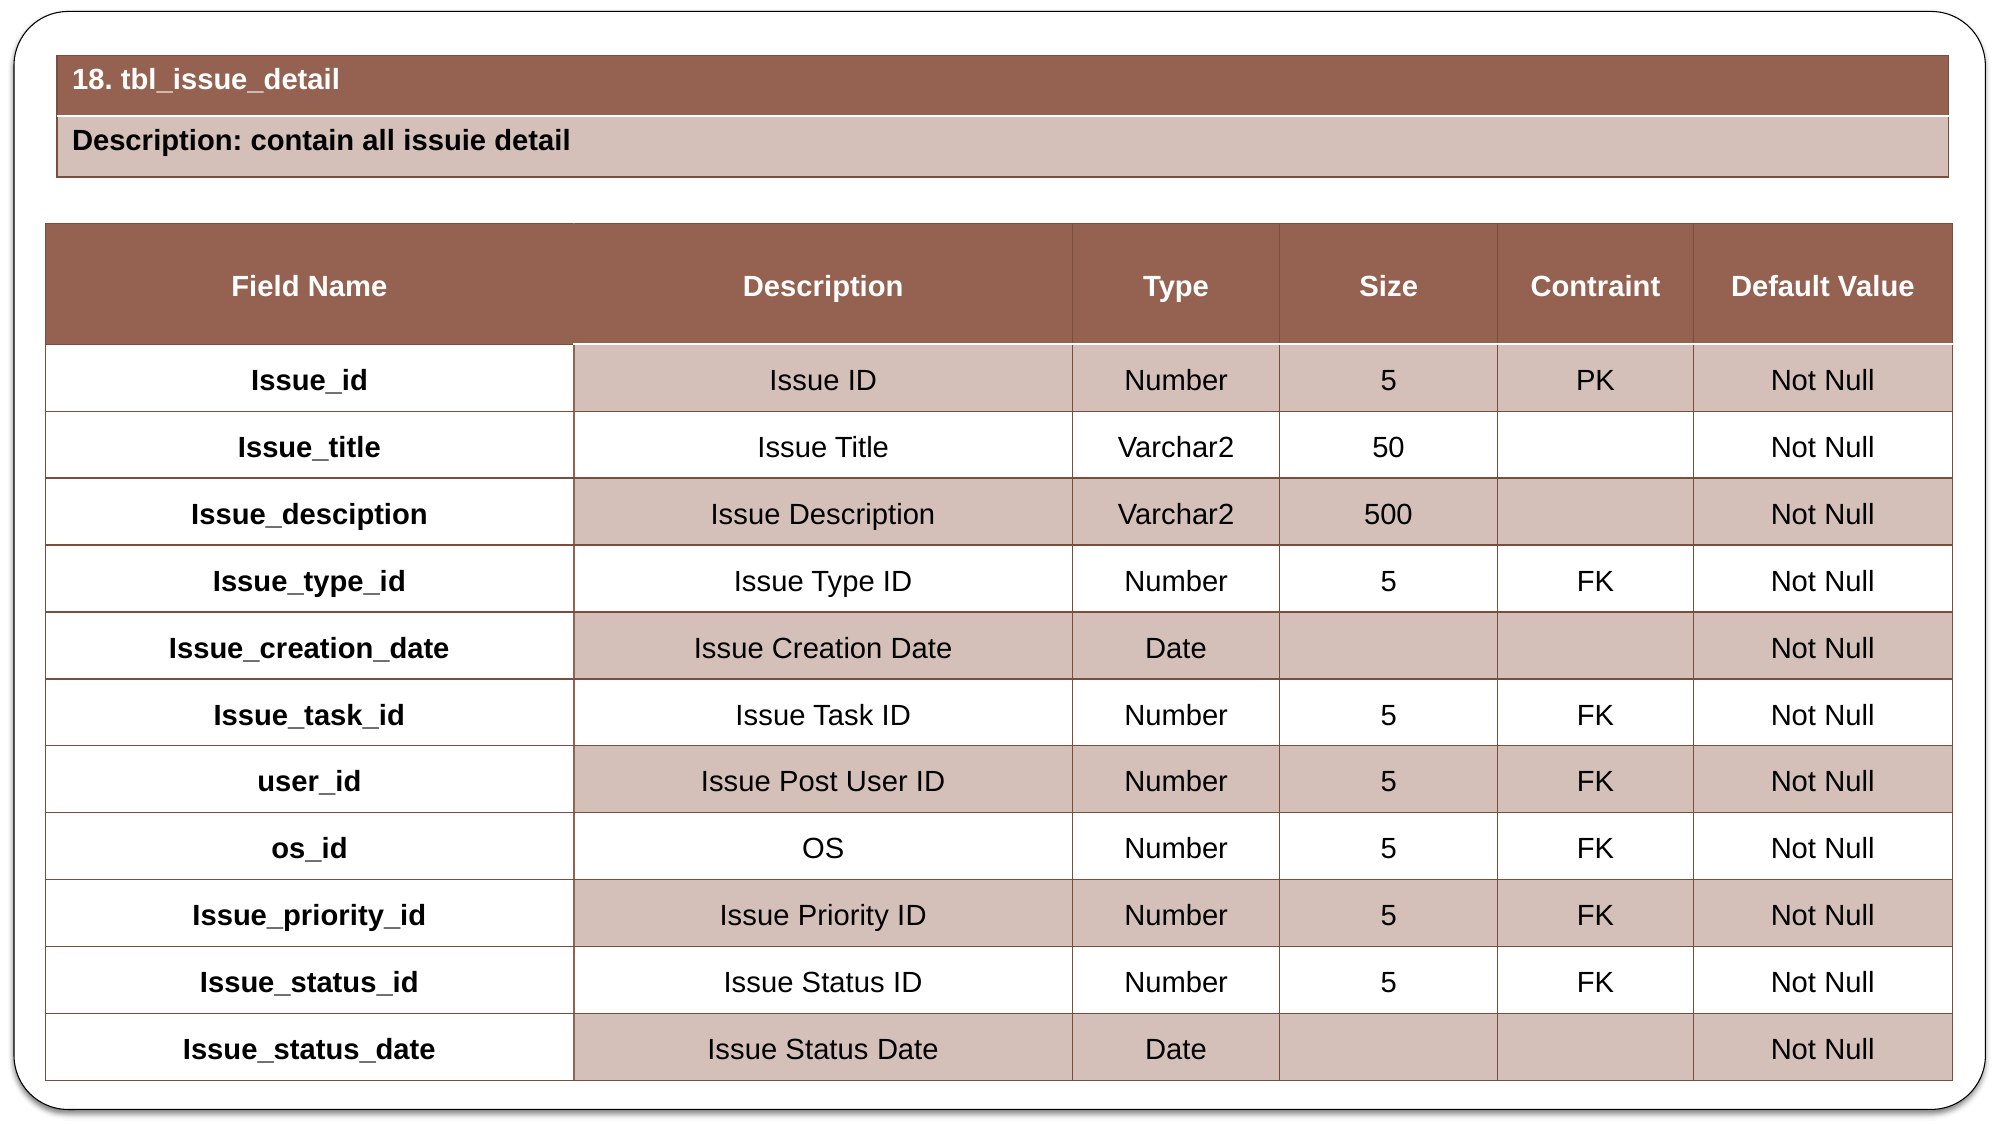

| 18. tbl\_issue\_detail |
| --- |
| Description: contain all issuie detail |
| Field Name | Description | Type | Size | Contraint | Default Value |
| --- | --- | --- | --- | --- | --- |
| Issue\_id | Issue ID | Number | 5 | PK | Not Null |
| Issue\_title | Issue Title | Varchar2 | 50 |  | Not Null |
| Issue\_desciption | Issue Description | Varchar2 | 500 |  | Not Null |
| Issue\_type\_id | Issue Type ID | Number | 5 | FK | Not Null |
| Issue\_creation\_date | Issue Creation Date | Date |  |  | Not Null |
| Issue\_task\_id | Issue Task ID | Number | 5 | FK | Not Null |
| user\_id | Issue Post User ID | Number | 5 | FK | Not Null |
| os\_id | OS | Number | 5 | FK | Not Null |
| Issue\_priority\_id | Issue Priority ID | Number | 5 | FK | Not Null |
| Issue\_status\_id | Issue Status ID | Number | 5 | FK | Not Null |
| Issue\_status\_date | Issue Status Date | Date |  |  | Not Null |